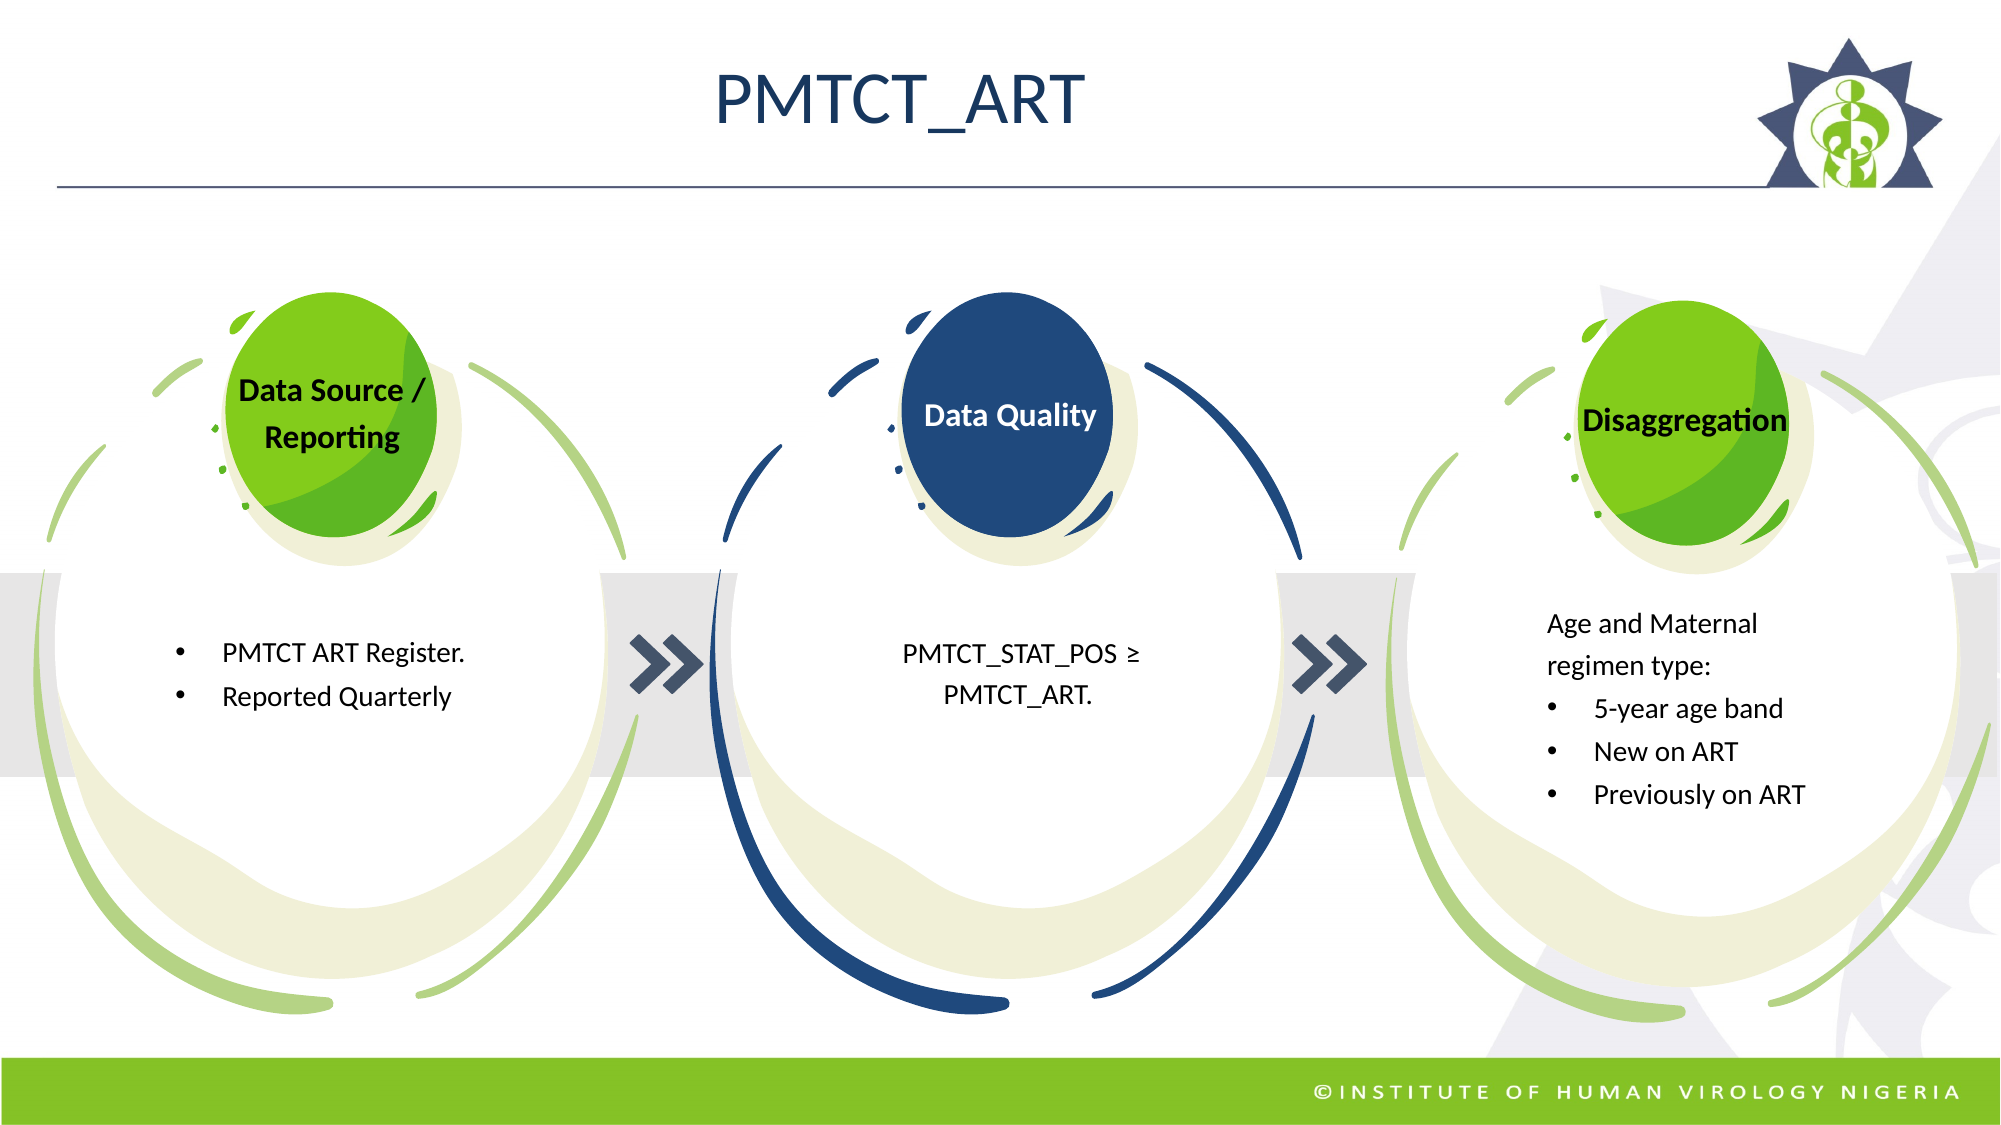

# PMTCT_ART

Data Source / Reporting
Data Quality
Disaggregation

Age and Maternal regimen type:
5-year age band
New on ART
Previously on ART
PMTCT ART Register.
Reported Quarterly

PMTCT_STAT_POS ≥ PMTCT_ART.